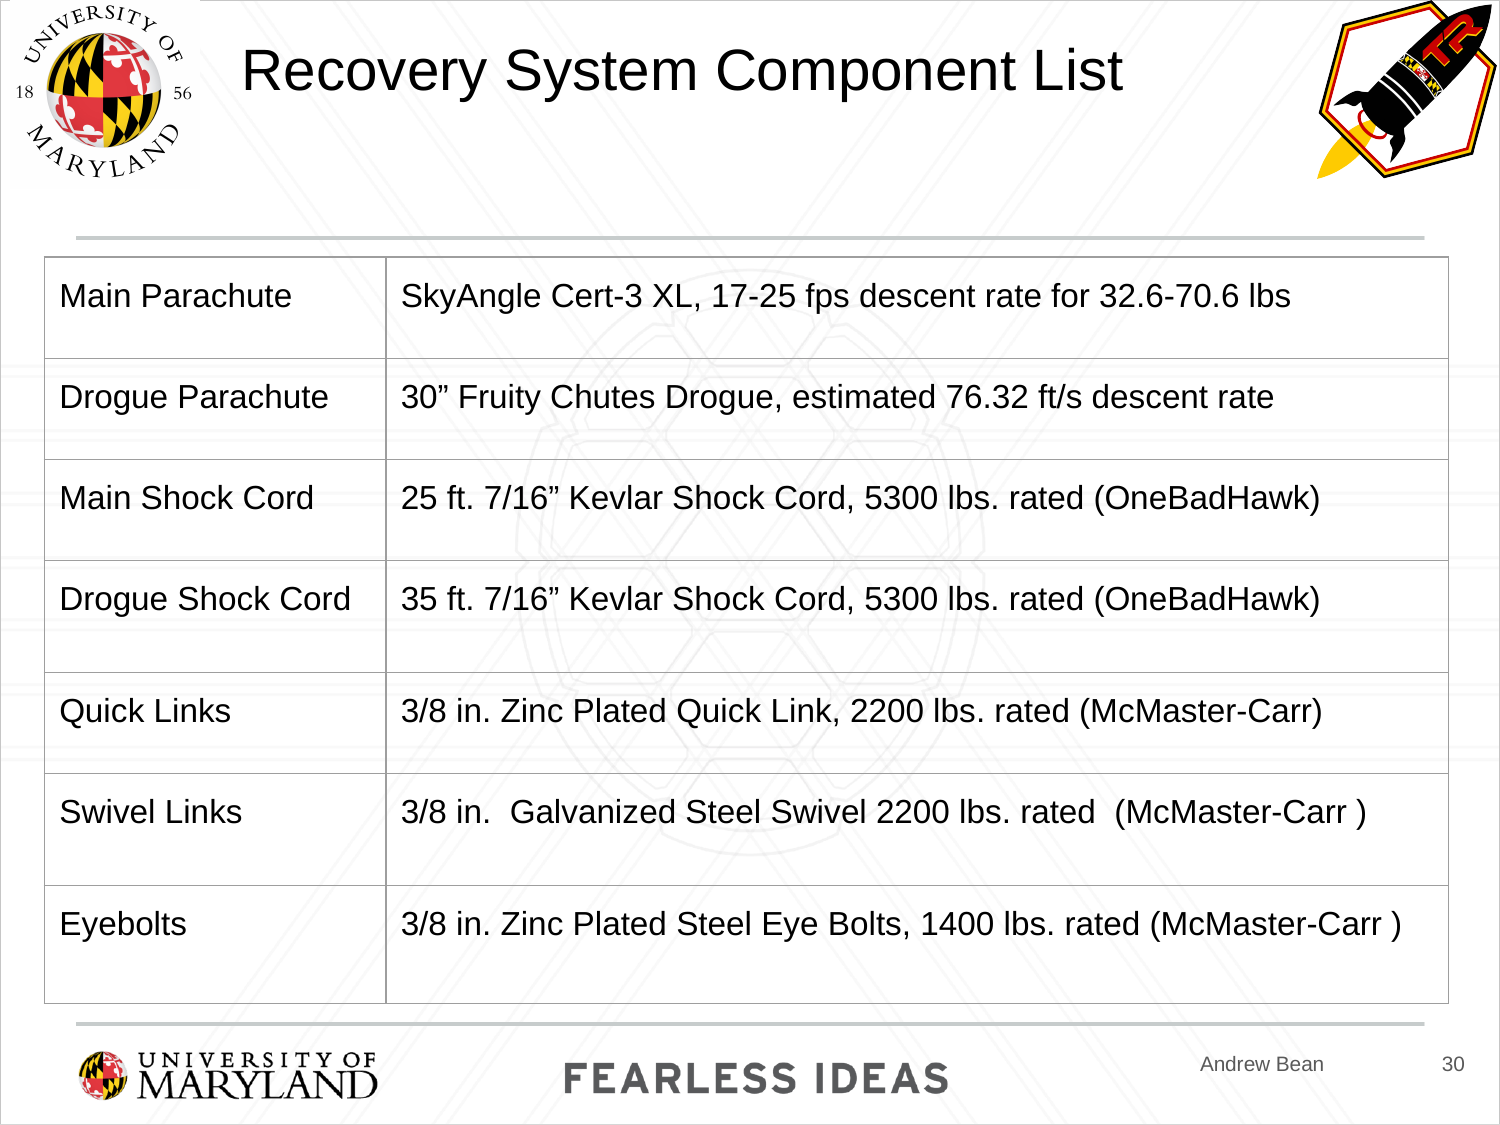

# Recovery System Component List

| Main Parachute | SkyAngle Cert-3 XL, 17-25 fps descent rate for 32.6-70.6 lbs |
| --- | --- |
| Drogue Parachute | 30” Fruity Chutes Drogue, estimated 76.32 ft/s descent rate |
| Main Shock Cord | 25 ft. 7/16” Kevlar Shock Cord, 5300 lbs. rated (OneBadHawk) |
| Drogue Shock Cord | 35 ft. 7/16” Kevlar Shock Cord, 5300 lbs. rated (OneBadHawk) |
| Quick Links | 3/8 in. Zinc Plated Quick Link, 2200 lbs. rated (McMaster-Carr) |
| Swivel Links | 3/8 in. Galvanized Steel Swivel 2200 lbs. rated (McMaster-Carr ) |
| Eyebolts | 3/8 in. Zinc Plated Steel Eye Bolts, 1400 lbs. rated (McMaster-Carr ) |
30
Andrew Bean